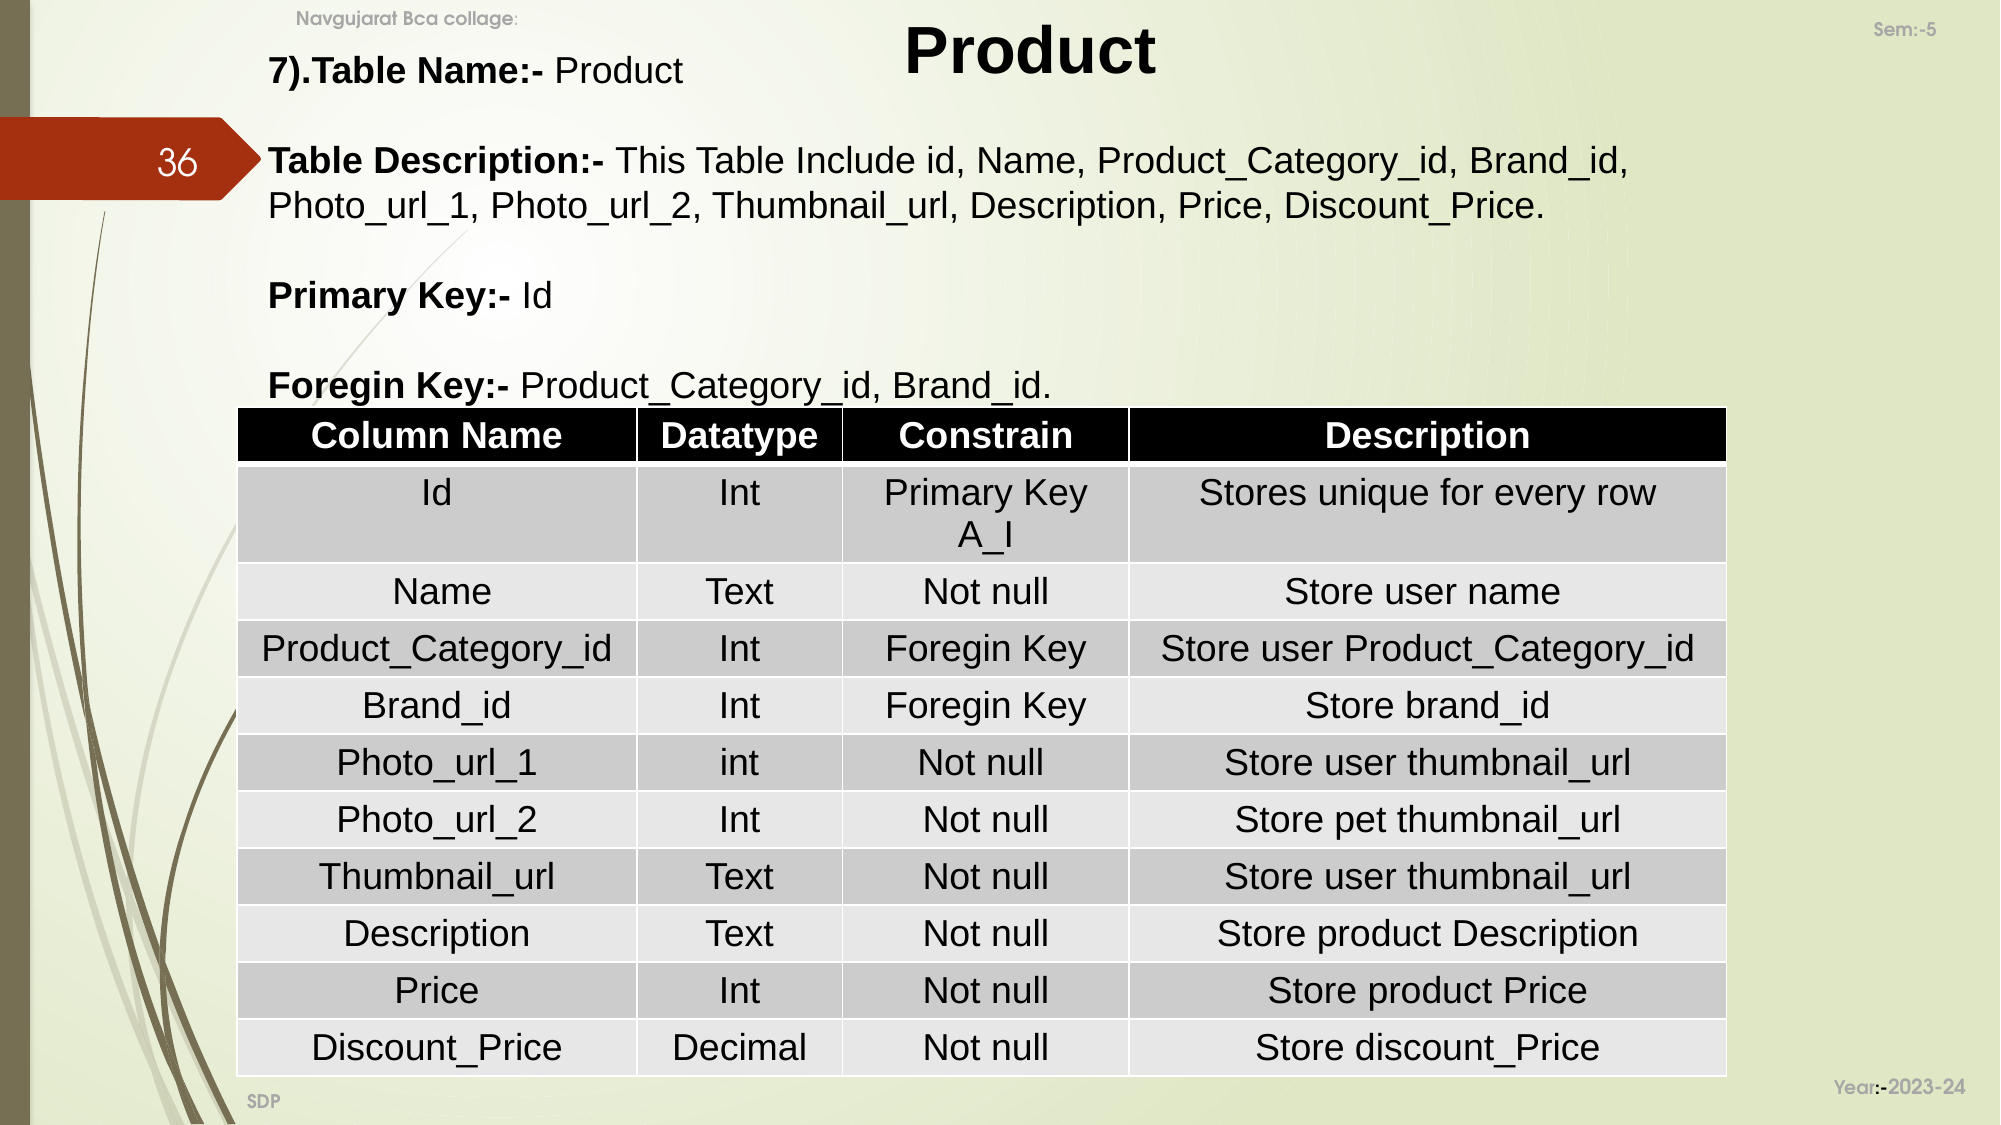

Product
Navgujarat Bca collage:
Sem:-5
7).Table Name:- Product

Table Description:- This Table Include id, Name, Product_Category_id, Brand_id, Photo_url_1, Photo_url_2, Thumbnail_url, Description, Price, Discount_Price.

Primary Key:- Id

Foregin Key:- Product_Category_id, Brand_id.
36
| Column Name | Datatype | Constrain | Description |
| --- | --- | --- | --- |
| Id | Int | Primary Key A\_I | Stores unique for every row |
| Name | Text | Not null | Store user name |
| Product\_Category\_id | Int | Foregin Key | Store user Product\_Category\_id |
| Brand\_id | Int | Foregin Key | Store brand\_id |
| Photo\_url\_1 | int | Not null | Store user thumbnail\_url |
| Photo\_url\_2 | Int | Not null | Store pet thumbnail\_url |
| Thumbnail\_url | Text | Not null | Store user thumbnail\_url |
| Description | Text | Not null | Store product Description |
| Price | Int | Not null | Store product Price |
| Discount\_Price | Decimal | Not null | Store discount\_Price |
Batch No:
Batch No:
Year:-2023-24
SDP